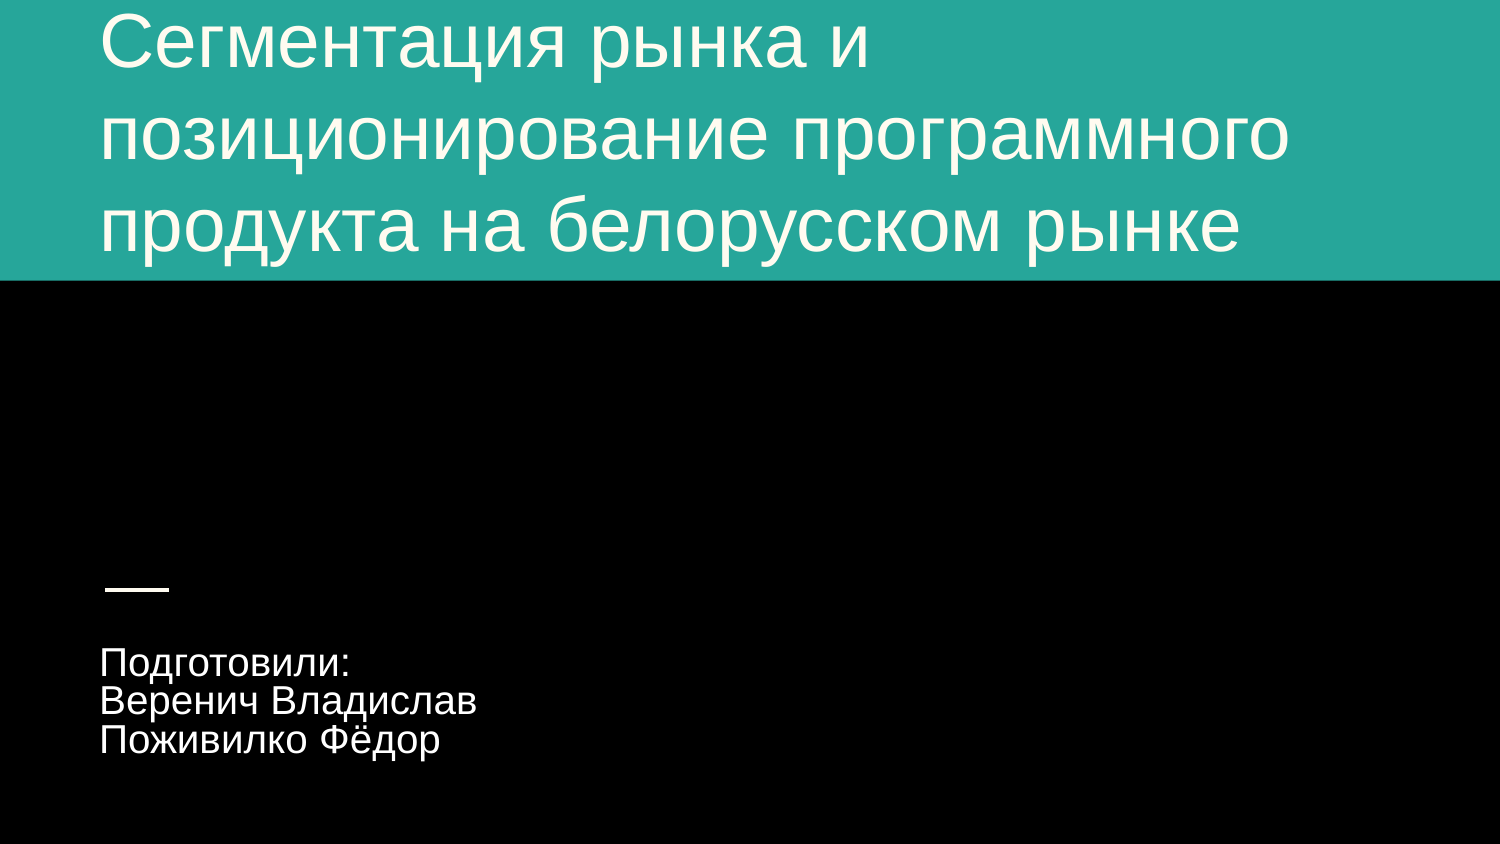

# Сегментация рынка и позиционирование программного продукта на белорусском рынке
Подготовили:
Веренич Владислав
Поживилко Фёдор